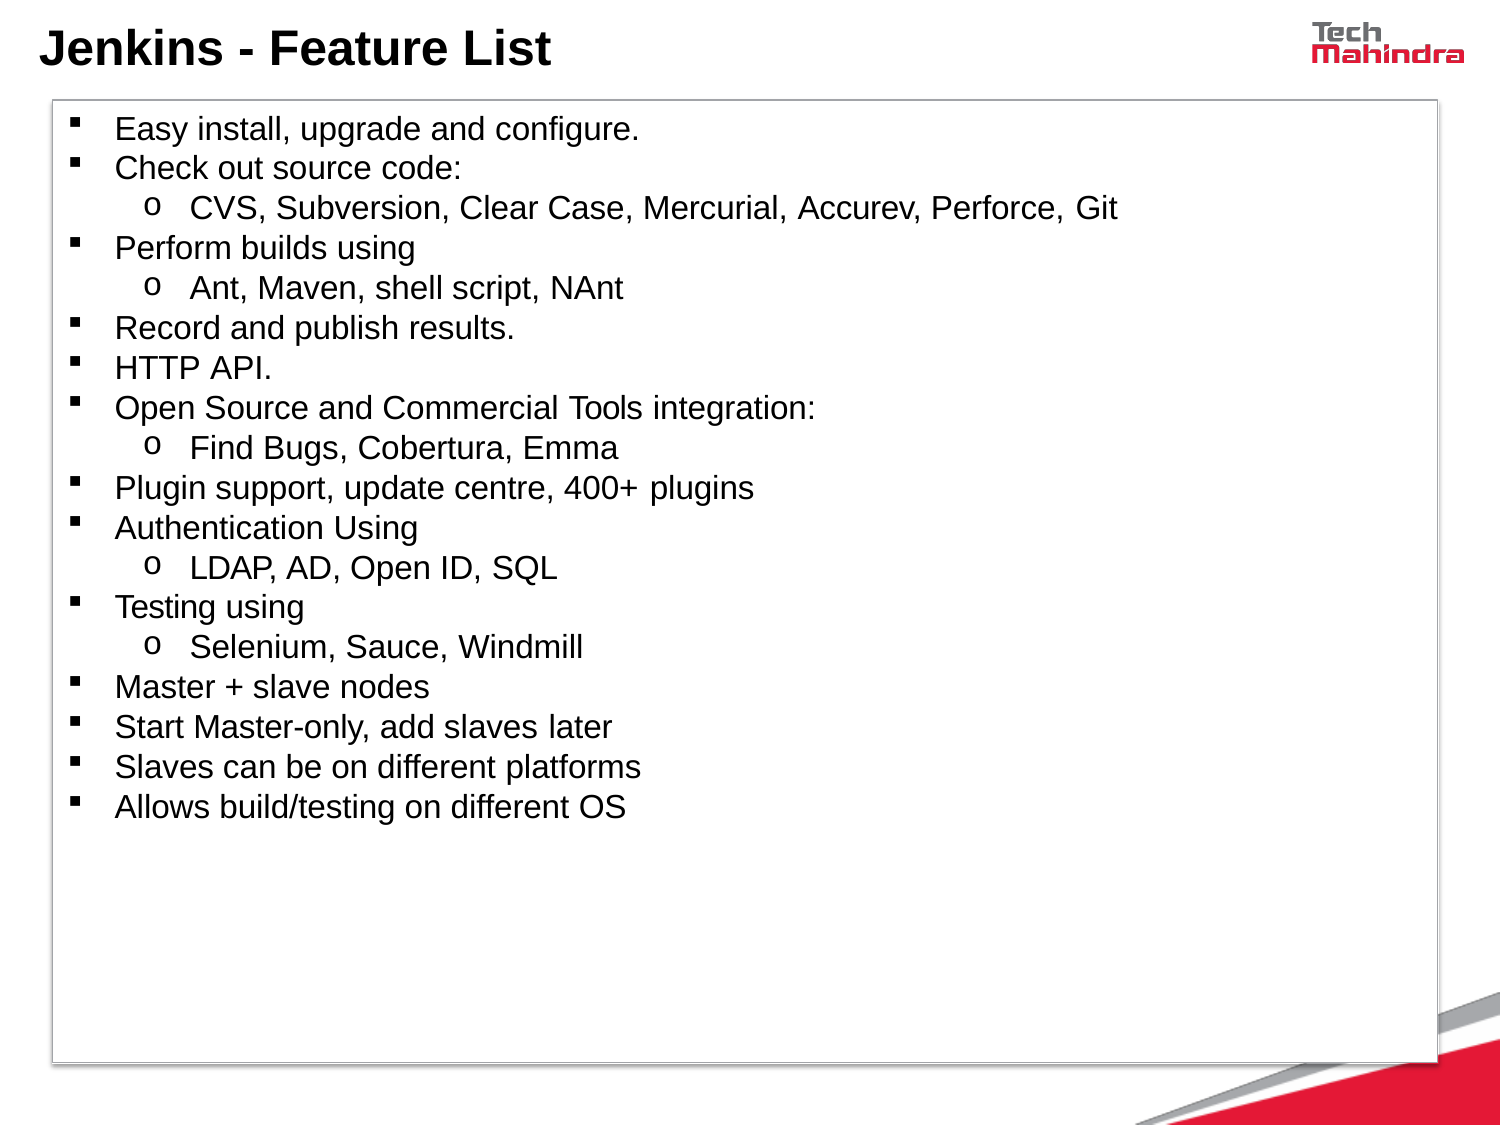

# Jenkins - Feature List

Easy install, upgrade and configure.
Check out source code:
CVS, Subversion, Clear Case, Mercurial, Accurev, Perforce, Git
Perform builds using
Ant, Maven, shell script, NAnt
Record and publish results.
HTTP API.
Open Source and Commercial Tools integration:
Find Bugs, Cobertura, Emma
Plugin support, update centre, 400+ plugins
Authentication Using
LDAP, AD, Open ID, SQL
Testing using
Selenium, Sauce, Windmill
Master + slave nodes
Start Master-only, add slaves later
Slaves can be on different platforms
Allows build/testing on different OS